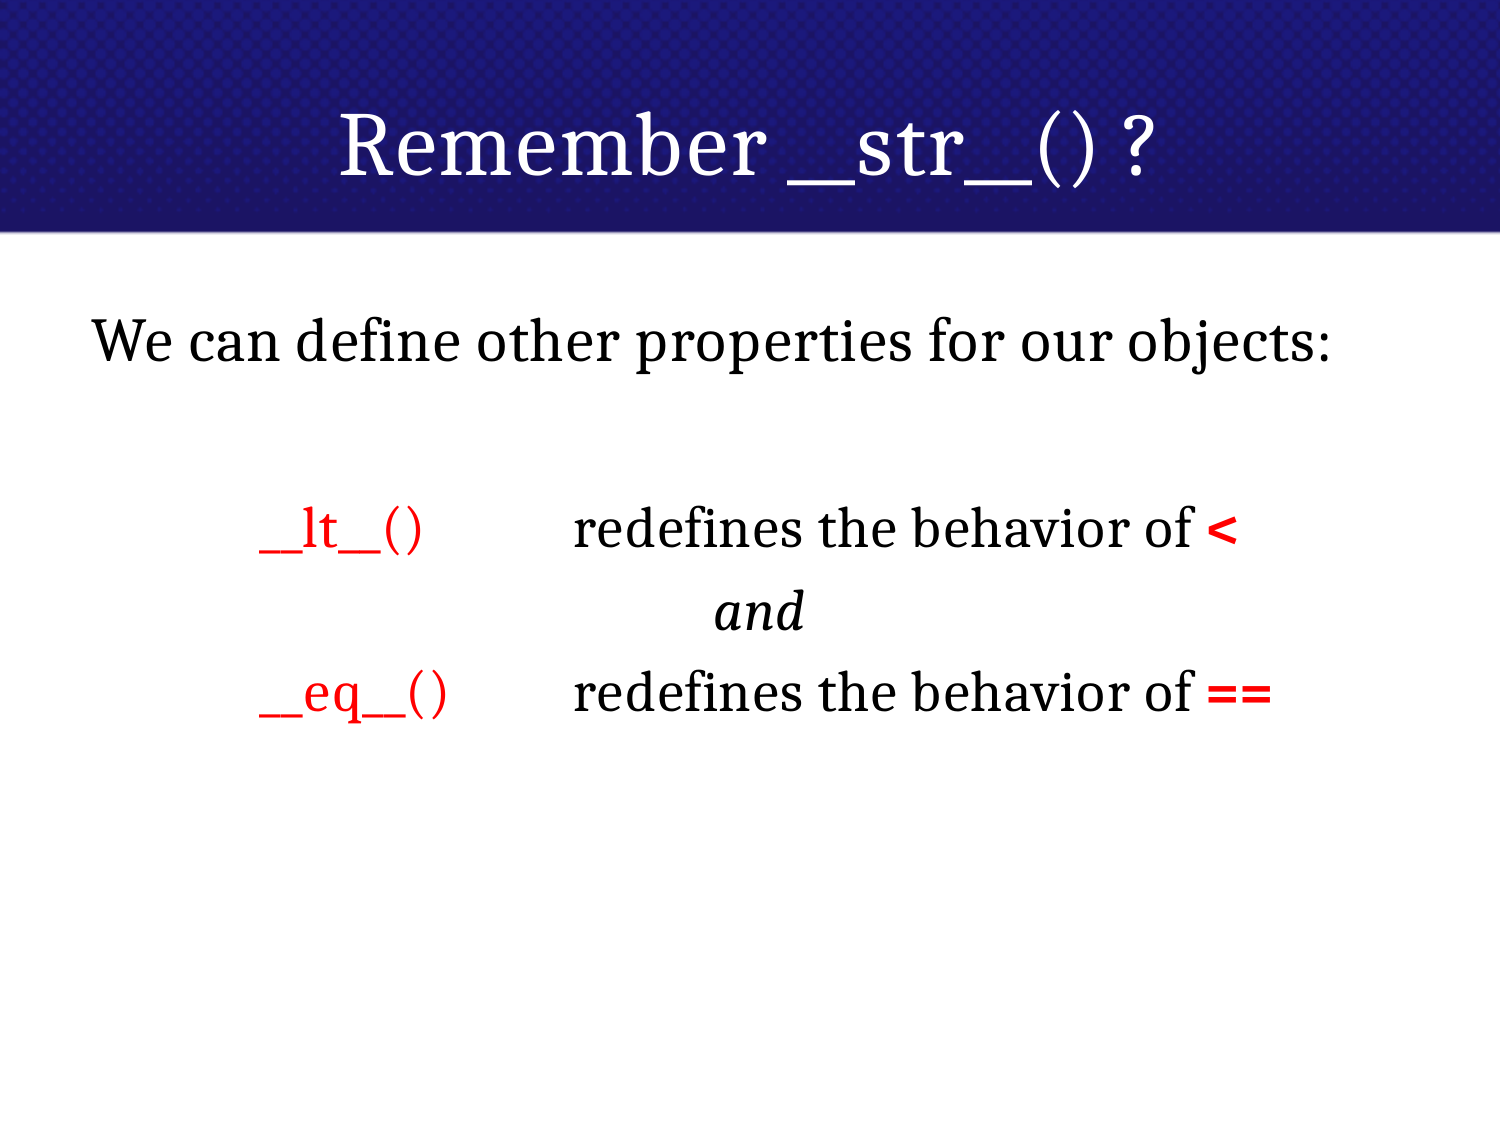

# Remember __str__() ?
We can define other properties for our objects:

	__lt__()	 redefines the behavior of <
and
	__eq__()	 redefines the behavior of ==